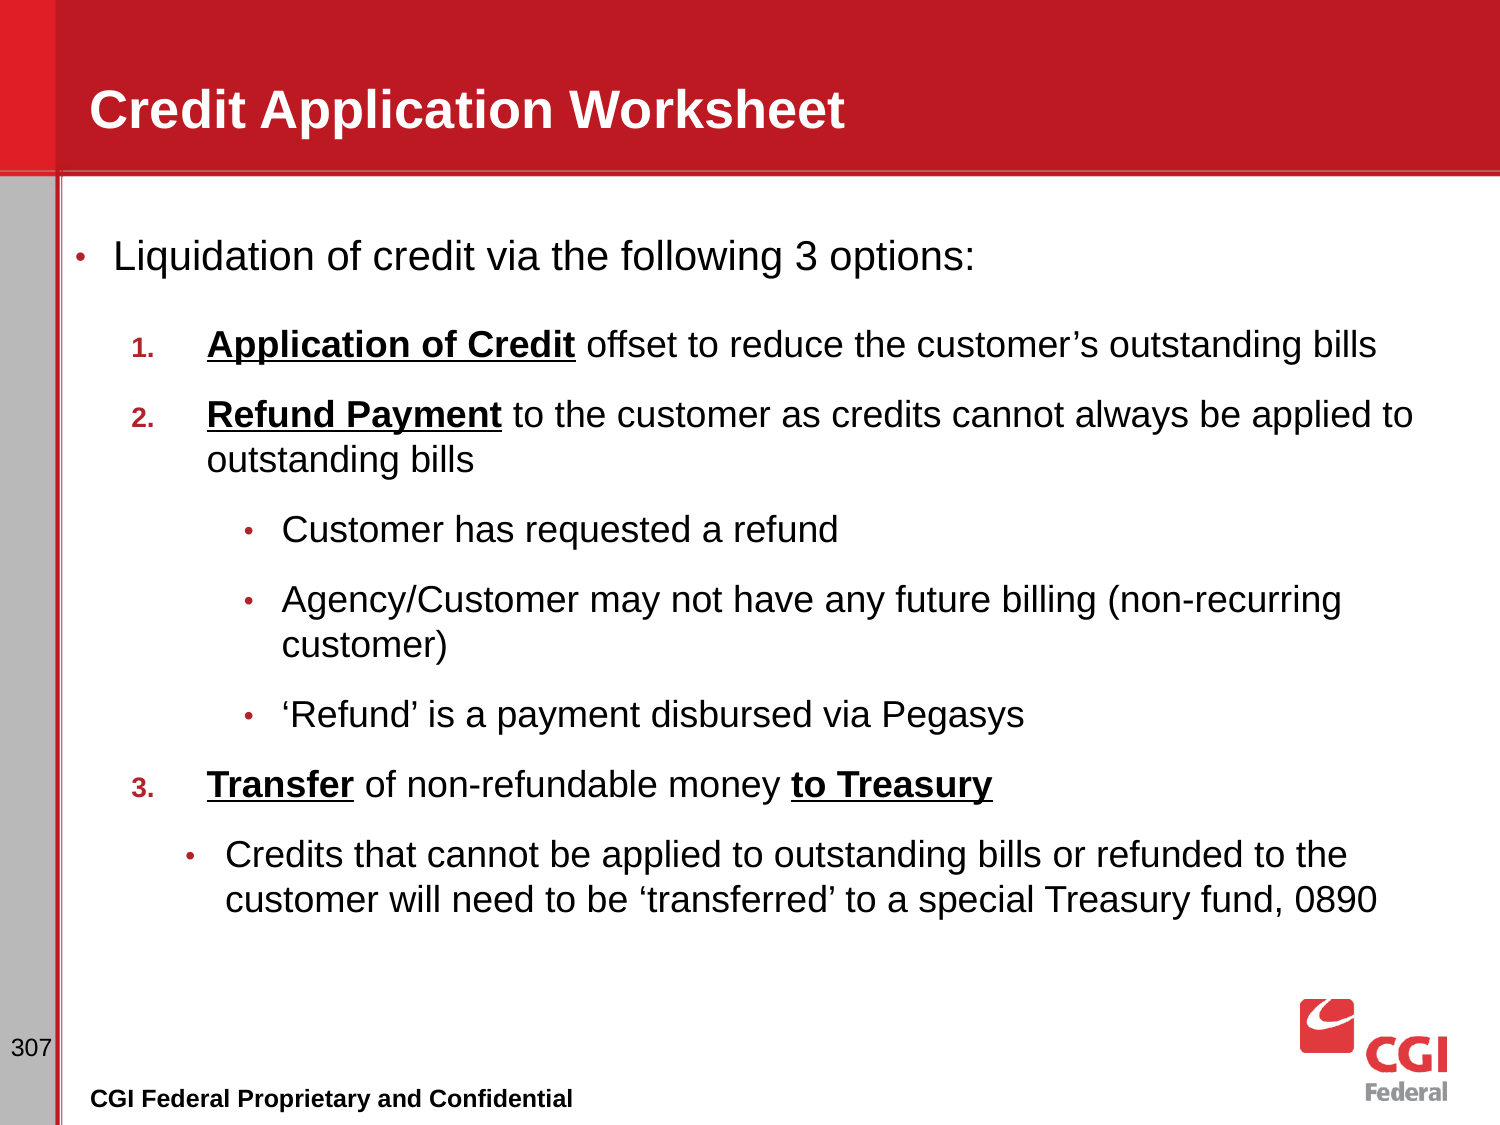

# Credit Application Worksheet
Liquidation of credit via the following 3 options:

Application of Credit offset to reduce the customer’s outstanding bills
Refund Payment to the customer as credits cannot always be applied to outstanding bills
Customer has requested a refund
Agency/Customer may not have any future billing (non-recurring customer)
‘Refund’ is a payment disbursed via Pegasys
Transfer of non-refundable money to Treasury
Credits that cannot be applied to outstanding bills or refunded to the customer will need to be ‘transferred’ to a special Treasury fund, 0890
307
CGI Federal Proprietary and Confidential